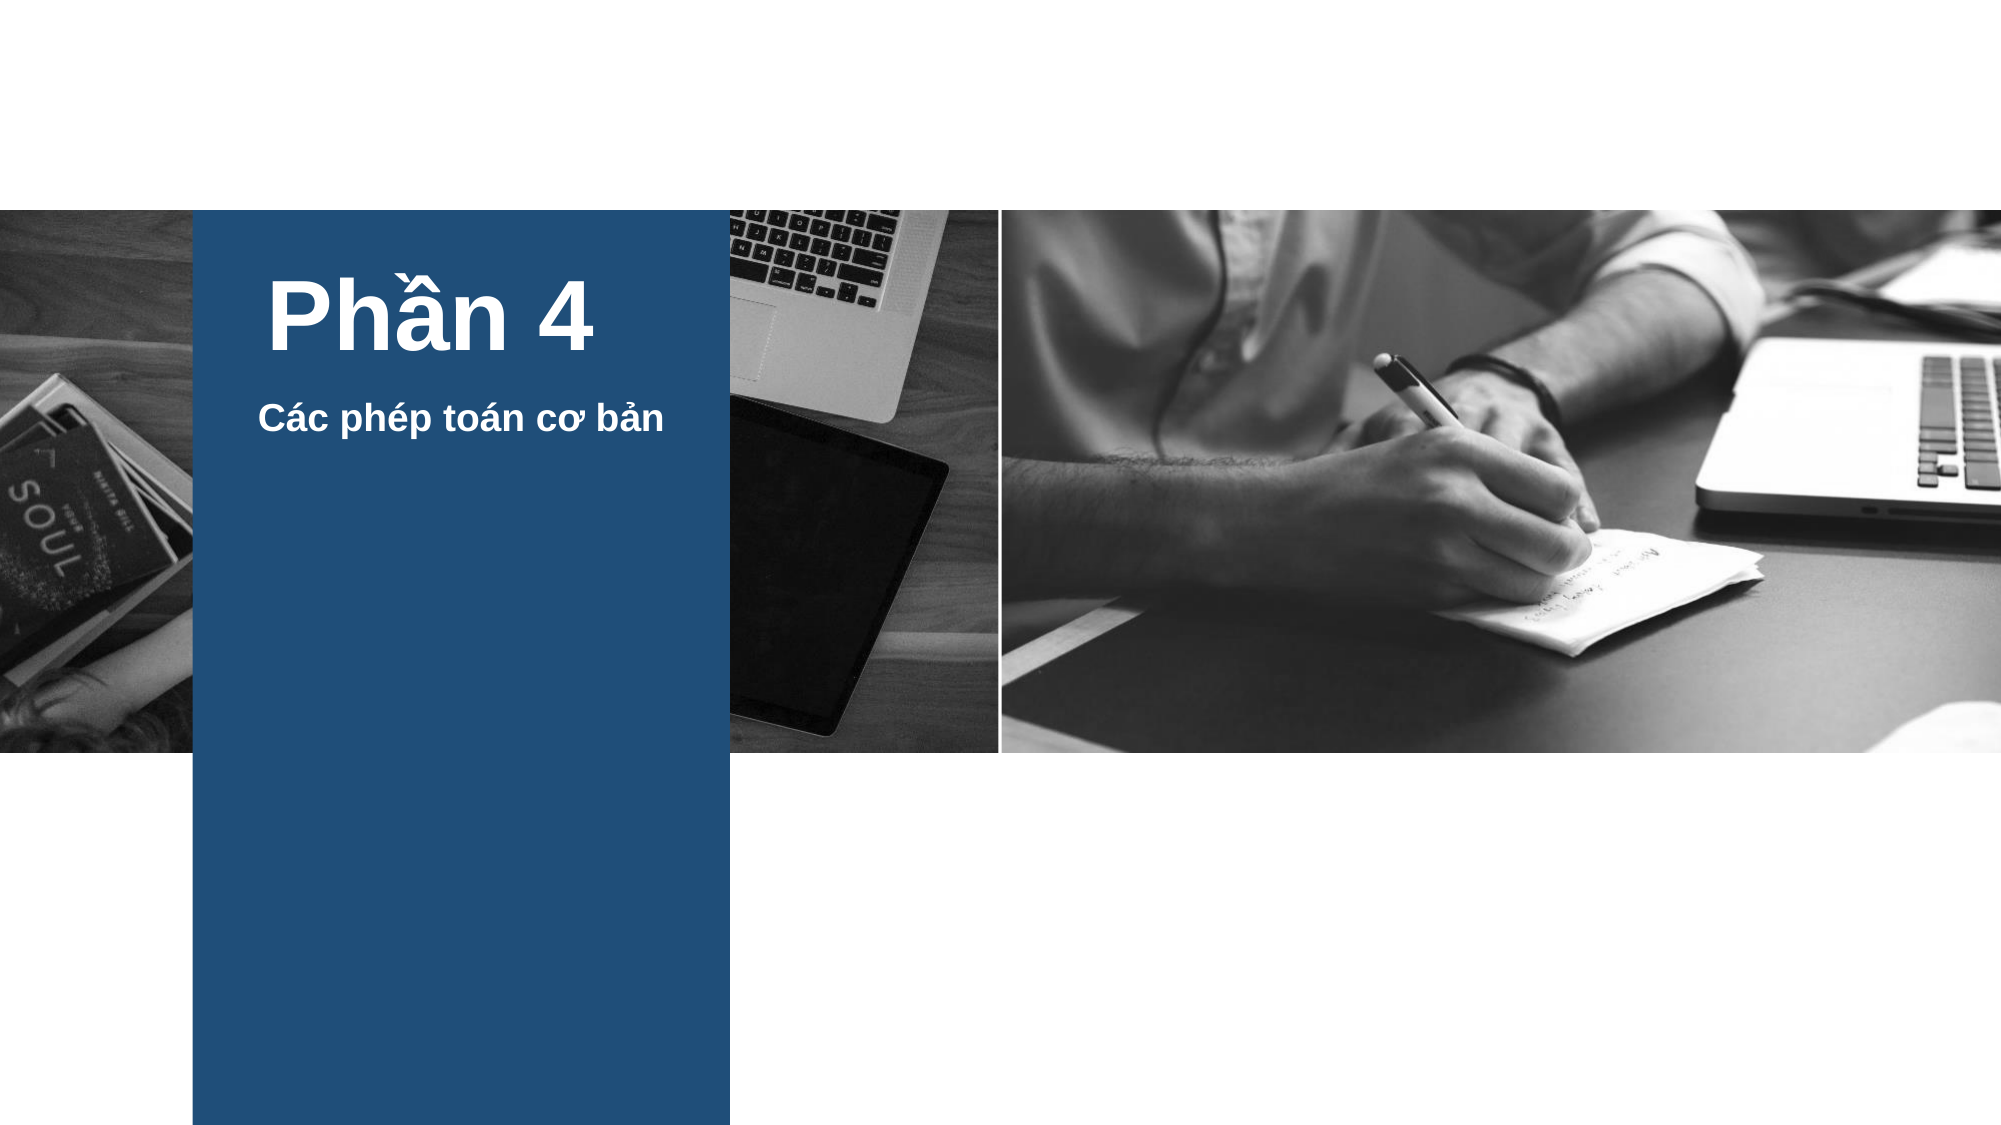

Phần 4
Các phép toán cơ bản